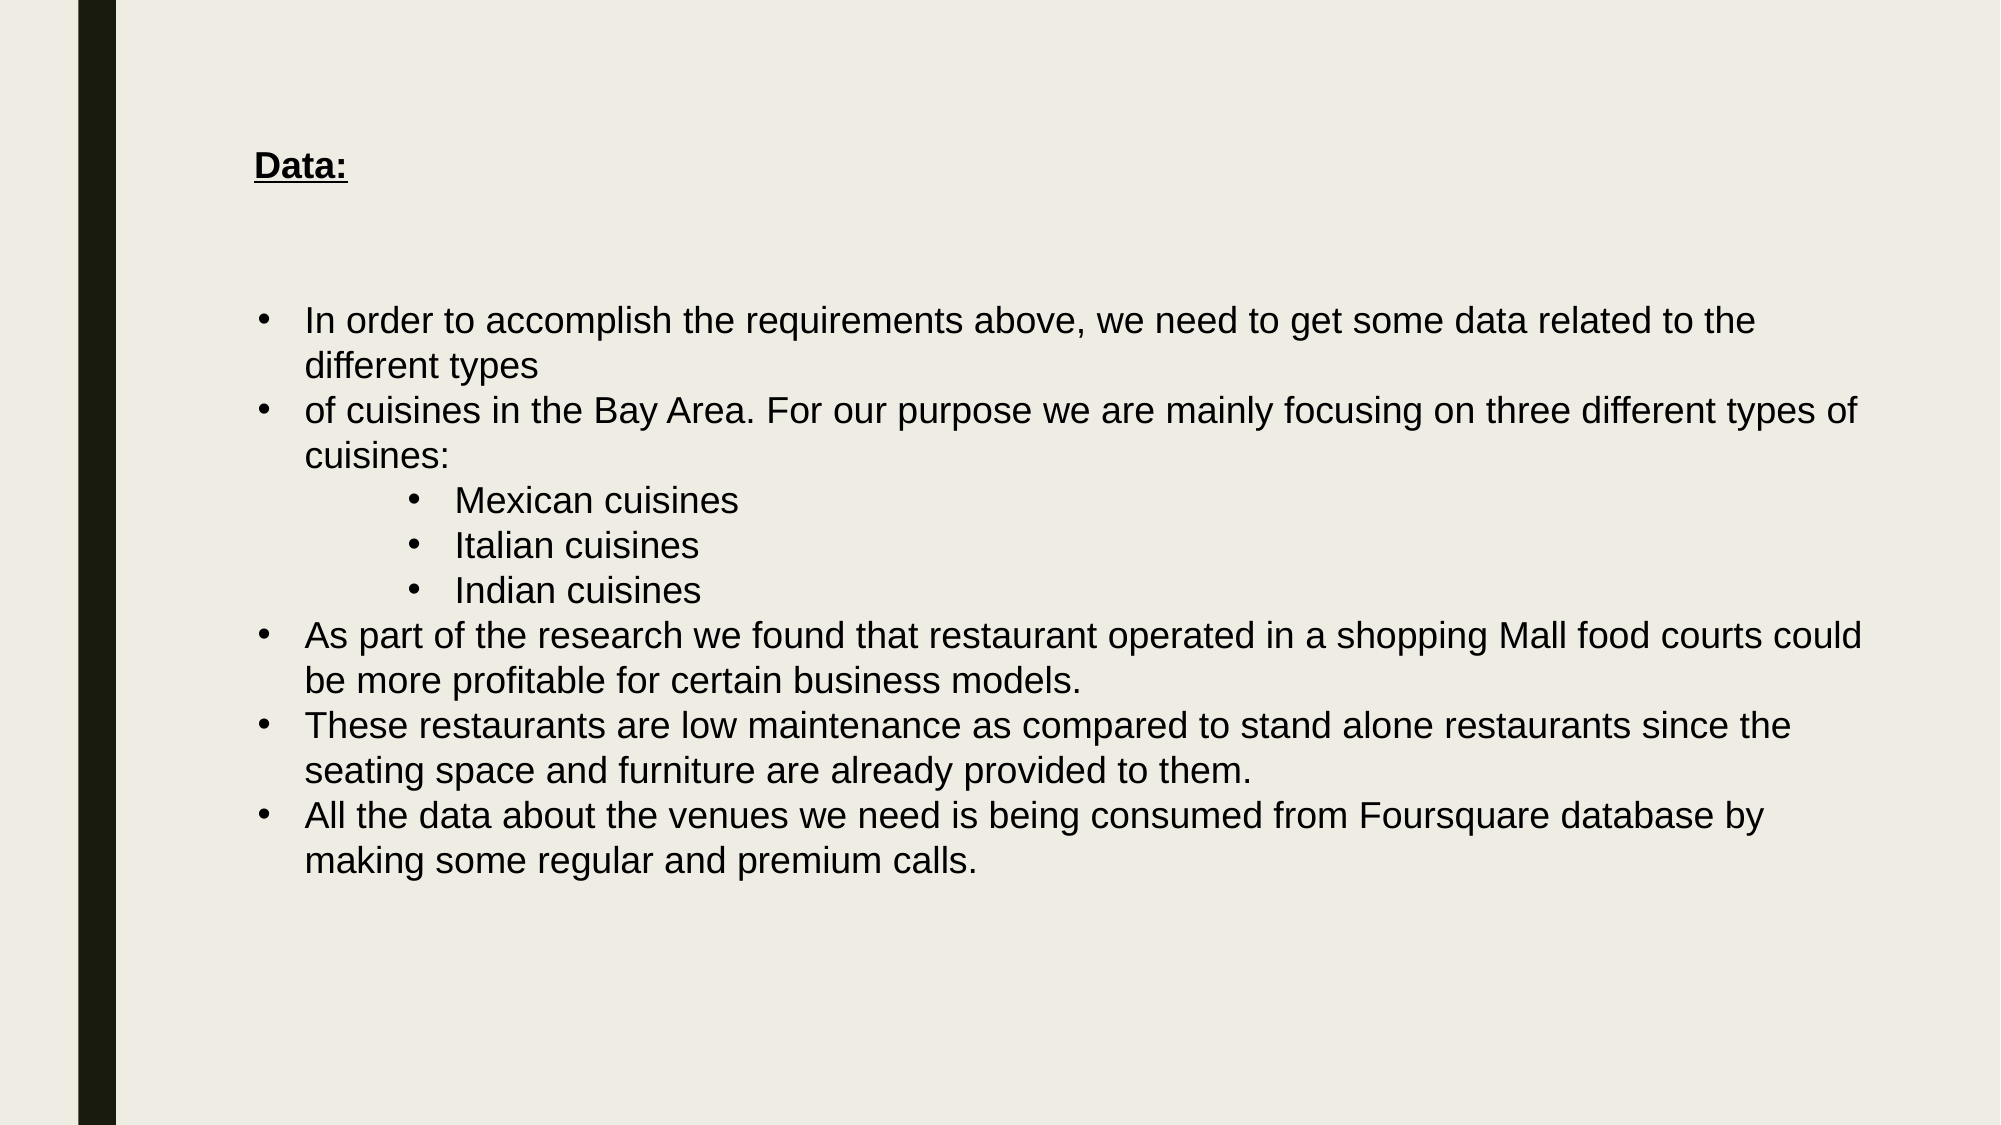

Data:
In order to accomplish the requirements above, we need to get some data related to the different types
of cuisines in the Bay Area. For our purpose we are mainly focusing on three different types of cuisines:
Mexican cuisines
Italian cuisines
Indian cuisines
As part of the research we found that restaurant operated in a shopping Mall food courts could be more profitable for certain business models.
These restaurants are low maintenance as compared to stand alone restaurants since the seating space and furniture are already provided to them.
All the data about the venues we need is being consumed from Foursquare database by making some regular and premium calls.